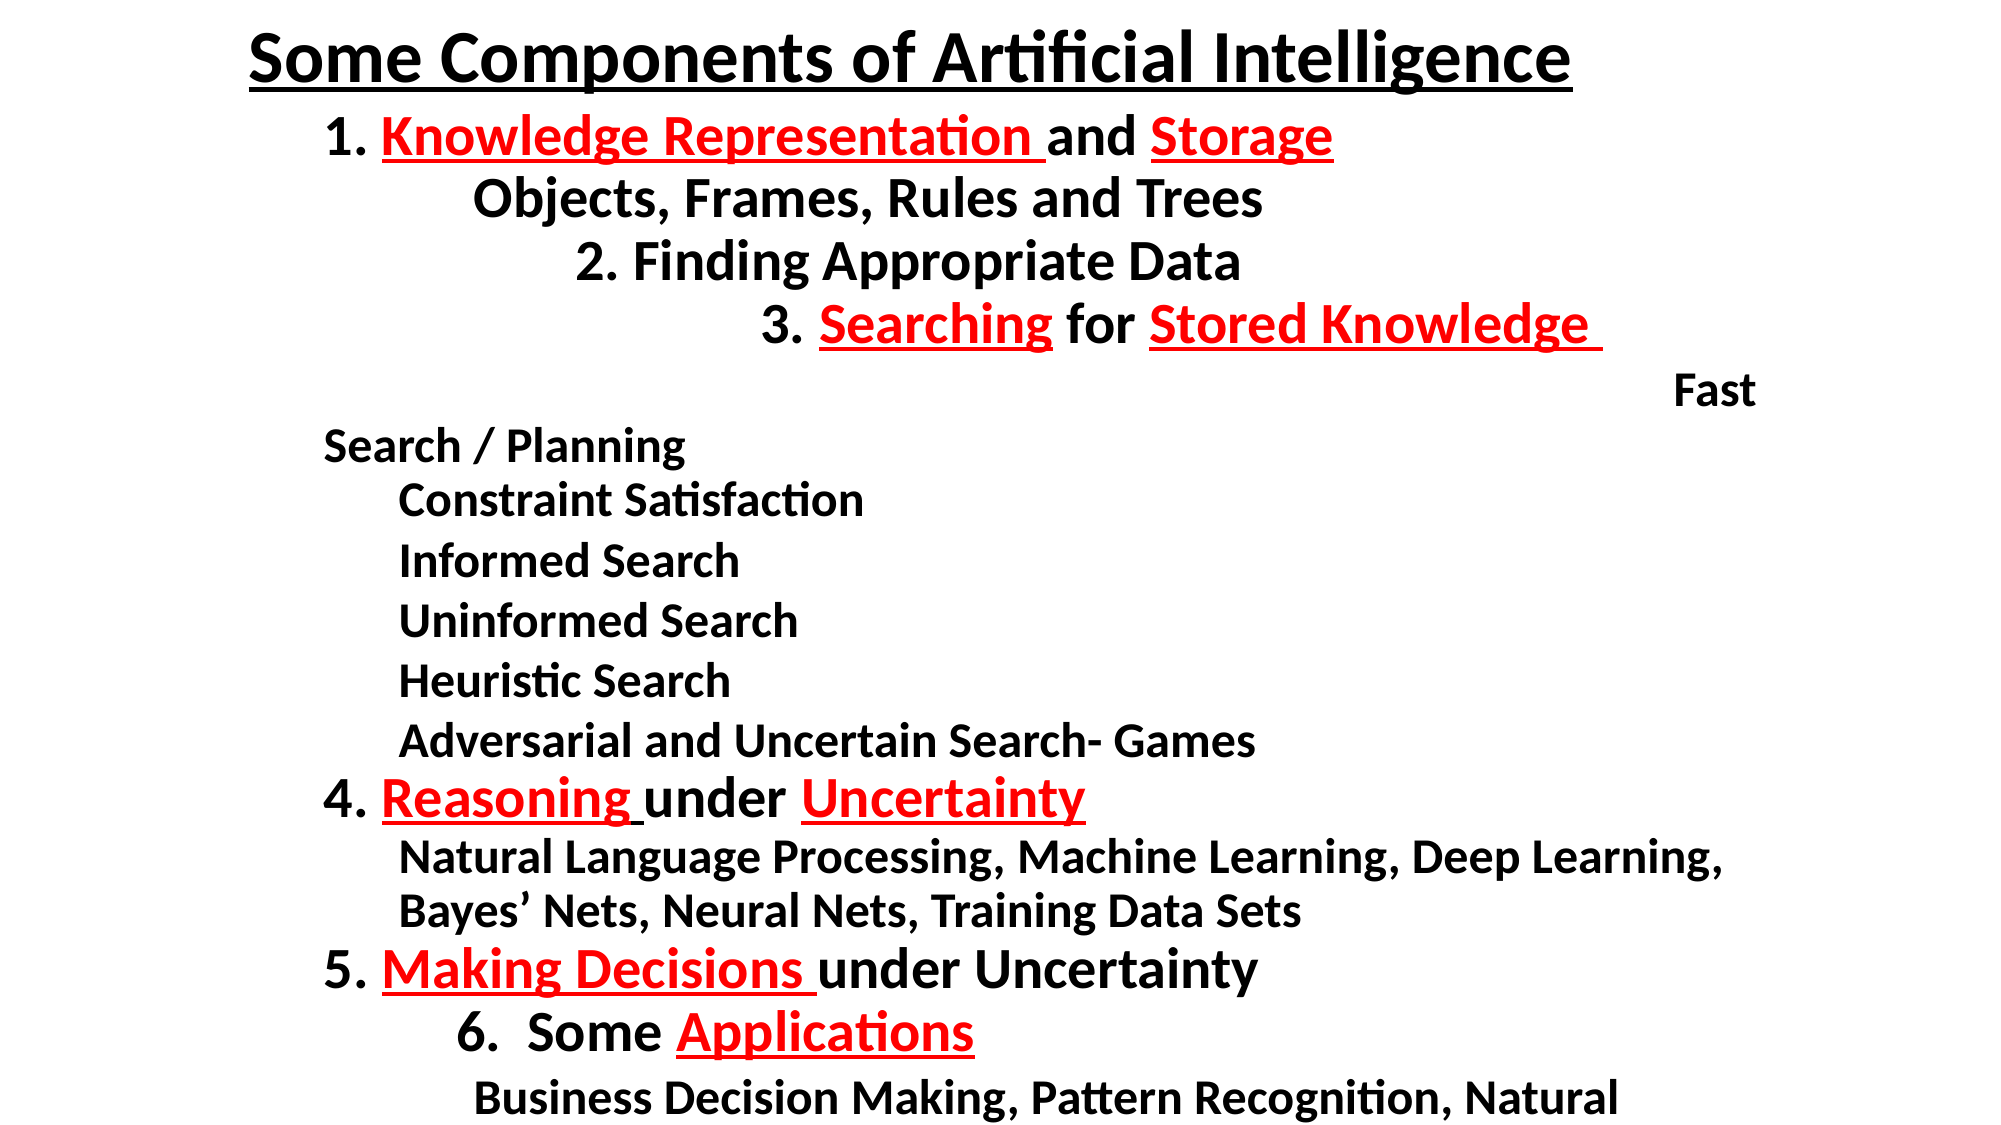

Some Components of Artificial Intelligence
1. Knowledge Representation and Storage
	Objects, Frames, Rules and Trees                                                          2. Finding Appropriate Data                                                                          3. Searching for Stored Knowledge 		                                                                                                                     	Fast Search / Planning
Constraint Satisfaction
Informed Search
Uninformed Search
Heuristic Search
Adversarial and Uncertain Search- Games
4. Reasoning under Uncertainty
Natural Language Processing, Machine Learning, Deep Learning, Bayes’ Nets, Neural Nets, Training Data Sets
5. Making Decisions under Uncertainty                                                  6.  Some Applications
	Business Decision Making, Pattern Recognition, Natural Language, 	Vision, Robotics, Games